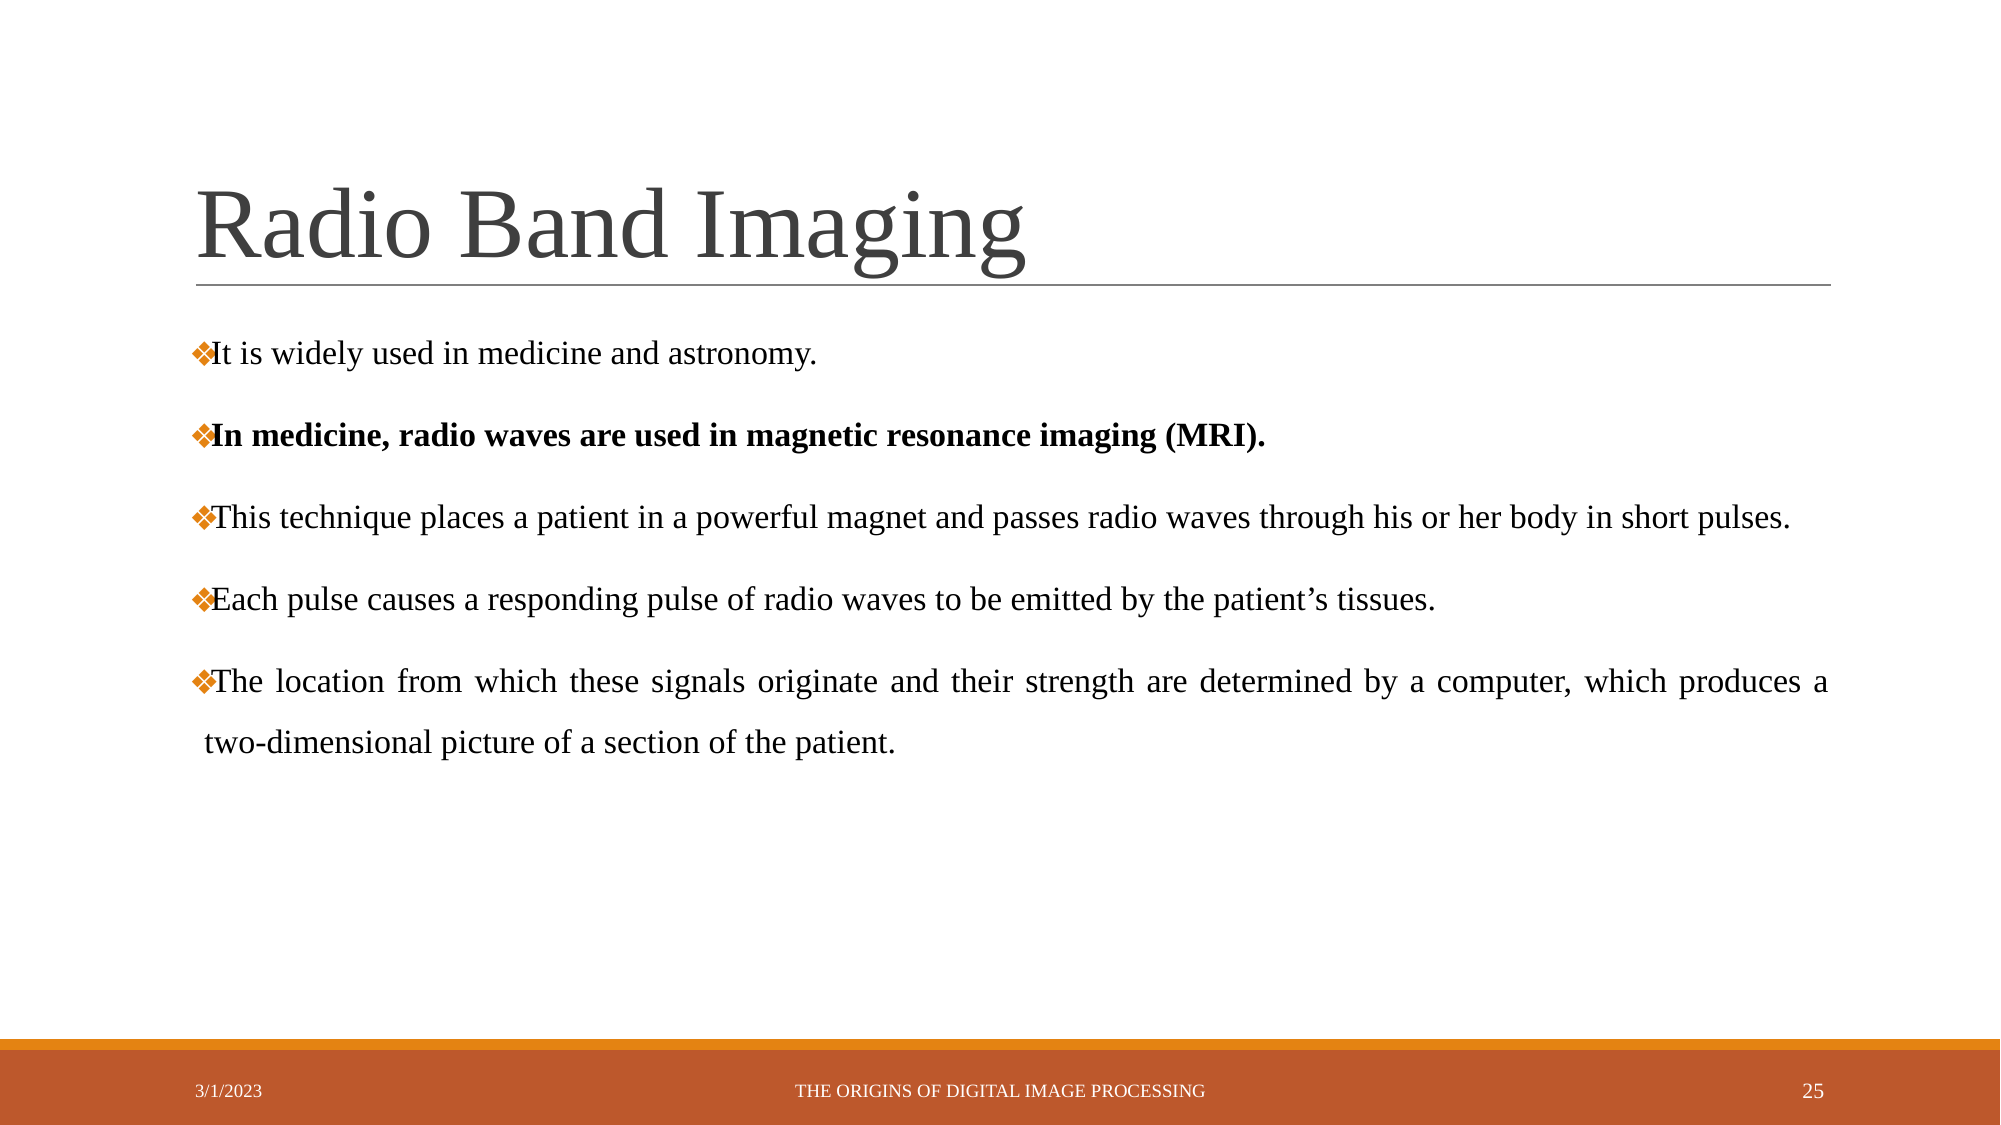

# Radio Band Imaging
It is widely used in medicine and astronomy.
In medicine, radio waves are used in magnetic resonance imaging (MRI).
This technique places a patient in a powerful magnet and passes radio waves through his or her body in short pulses.
Each pulse causes a responding pulse of radio waves to be emitted by the patient’s tissues.
The location from which these signals originate and their strength are determined by a computer, which produces a two-dimensional picture of a section of the patient.

3/1/2023
THE ORIGINS OF DIGITAL IMAGE PROCESSING
25